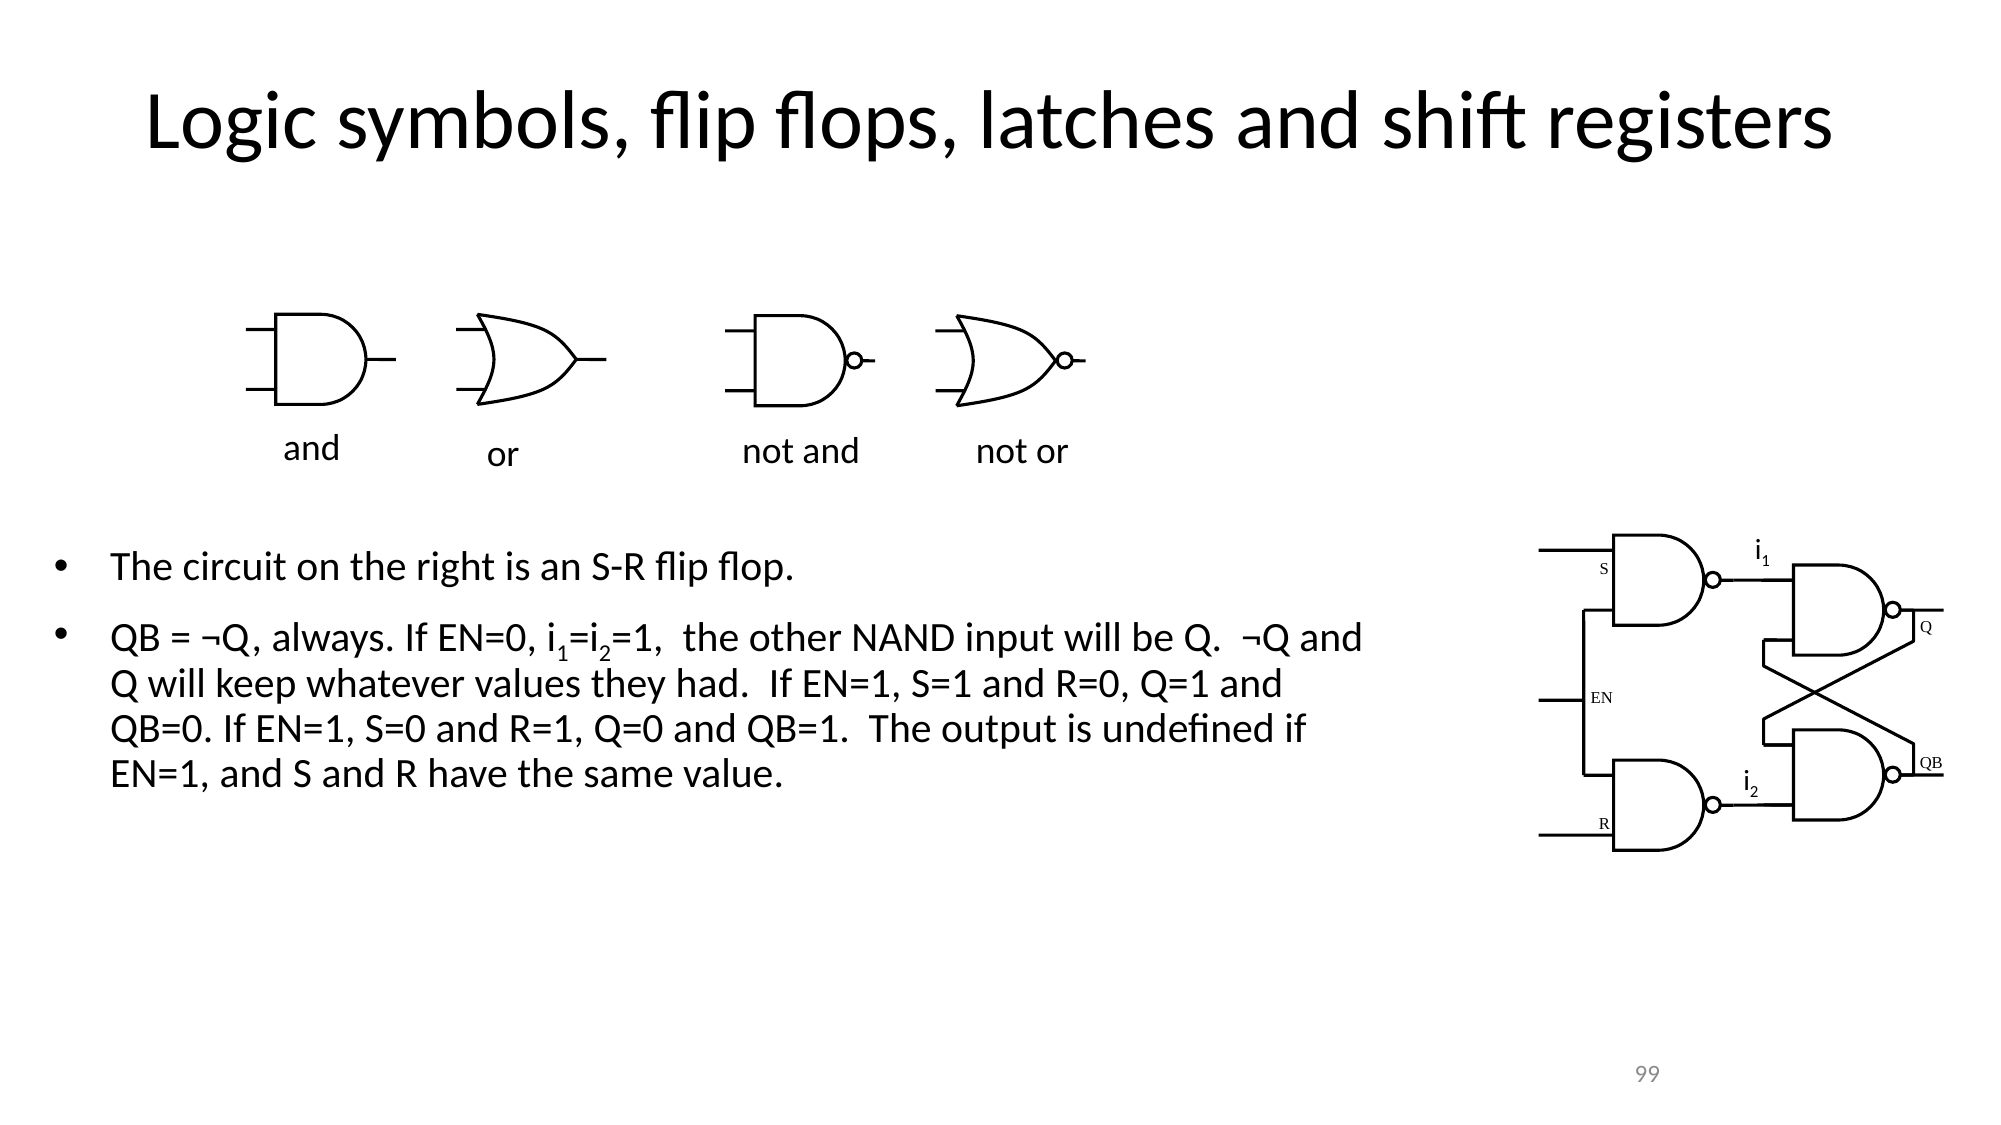

# Logic symbols, flip flops, latches and shift registers

and
not or
not and
or
i1

S

Q

EN

QB

R

i2
The circuit on the right is an S-R flip flop.
QB = ¬Q, always. If EN=0, i1=i2=1,  the other NAND input will be Q.  ¬Q and Q will keep whatever values they had.  If EN=1, S=1 and R=0, Q=1 and QB=0. If EN=1, S=0 and R=1, Q=0 and QB=1.  The output is undefined if EN=1, and S and R have the same value.
99